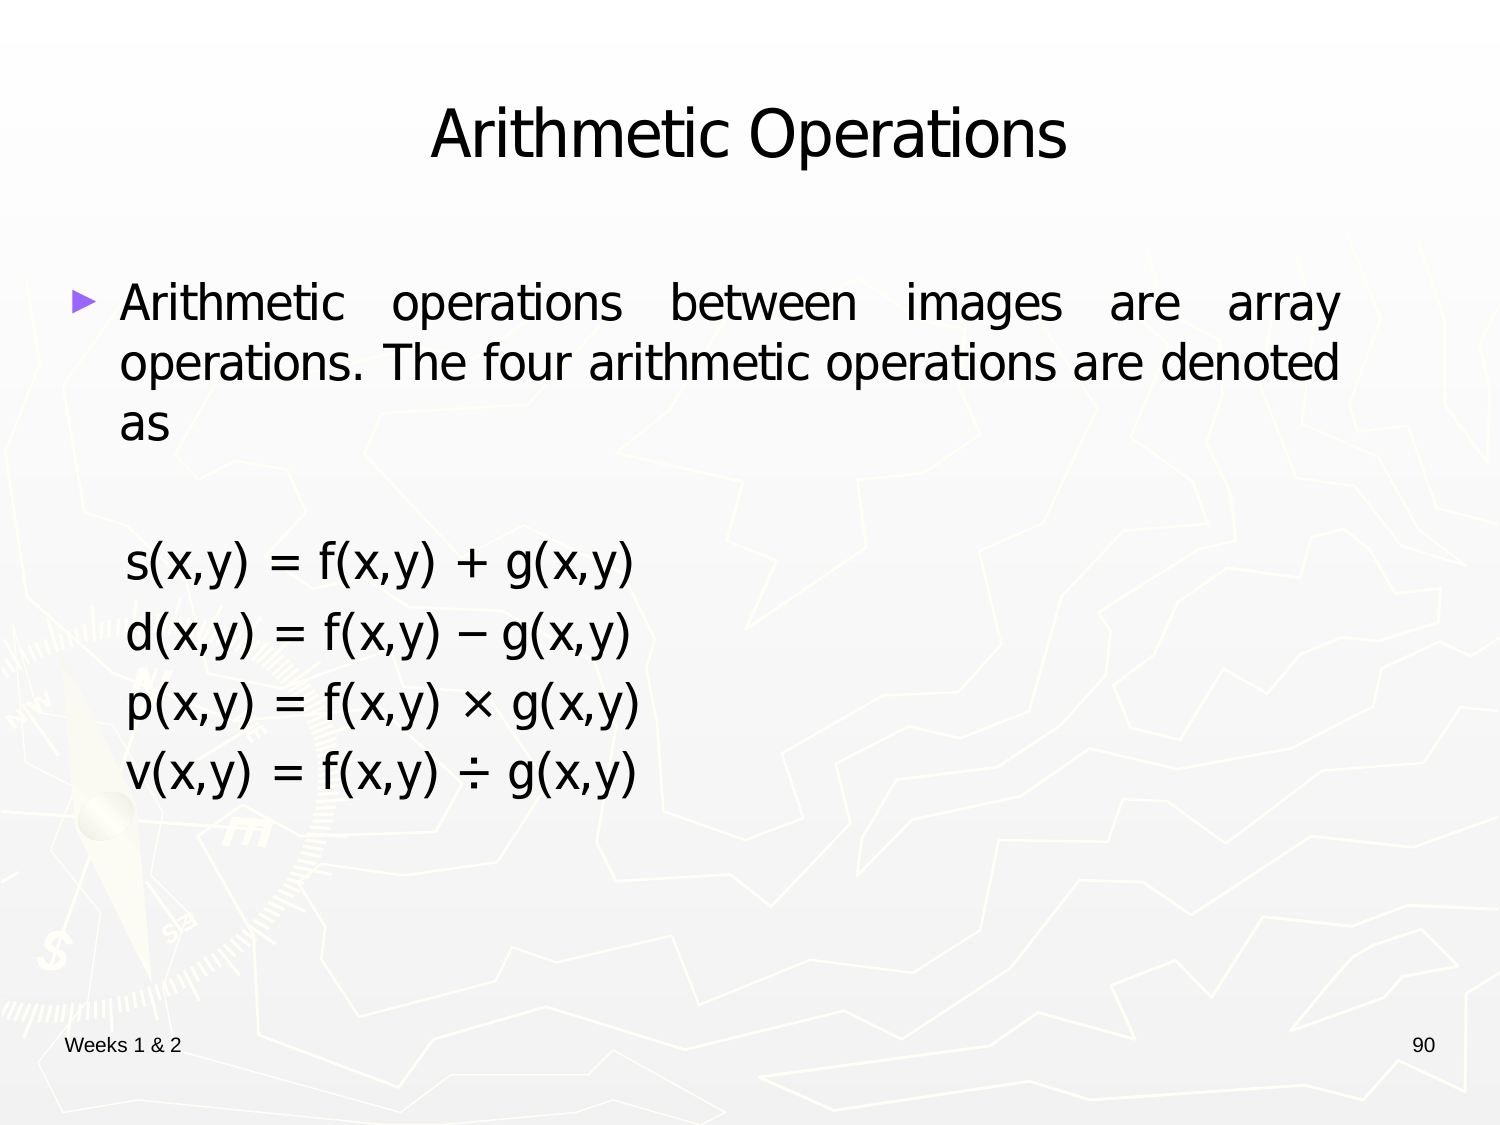

# Arithmetic Operations
Arithmetic operations between images are array operations. The four arithmetic operations are denoted as

    s(x,y) = f(x,y) + g(x,y)
    d(x,y) = f(x,y) – g(x,y)
    p(x,y) = f(x,y) × g(x,y)
    v(x,y) = f(x,y) ÷ g(x,y)
Weeks 1 & 2
90